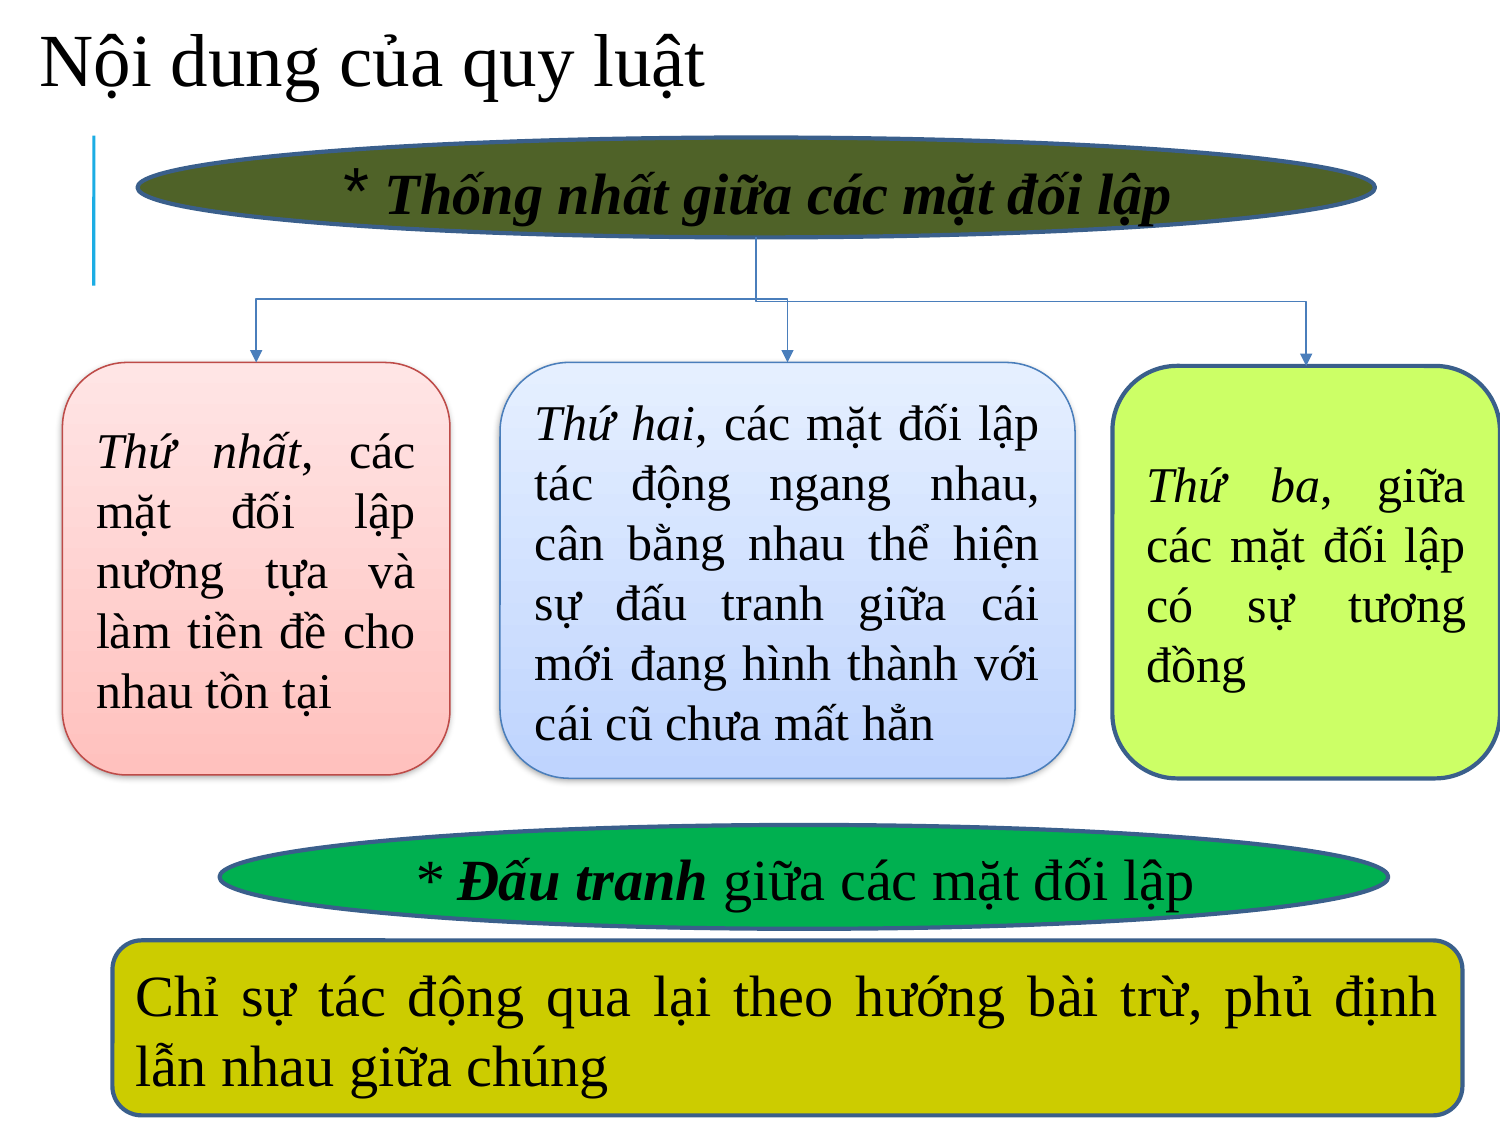

# Nội dung của quy luật
* Thống nhất giữa các mặt đối lập
Thứ nhất, các mặt đối lập nương tựa và làm tiền đề cho nhau tồn tại
Thứ hai, các mặt đối lập tác động ngang nhau, cân bằng nhau thể hiện sự đấu tranh giữa cái mới đang hình thành với cái cũ chưa mất hẳn
Thứ ba, giữa các mặt đối lập có sự tương đồng
* Đấu tranh giữa các mặt đối lập
Chỉ sự tác động qua lại theo hướng bài trừ, phủ định lẫn nhau giữa chúng
80